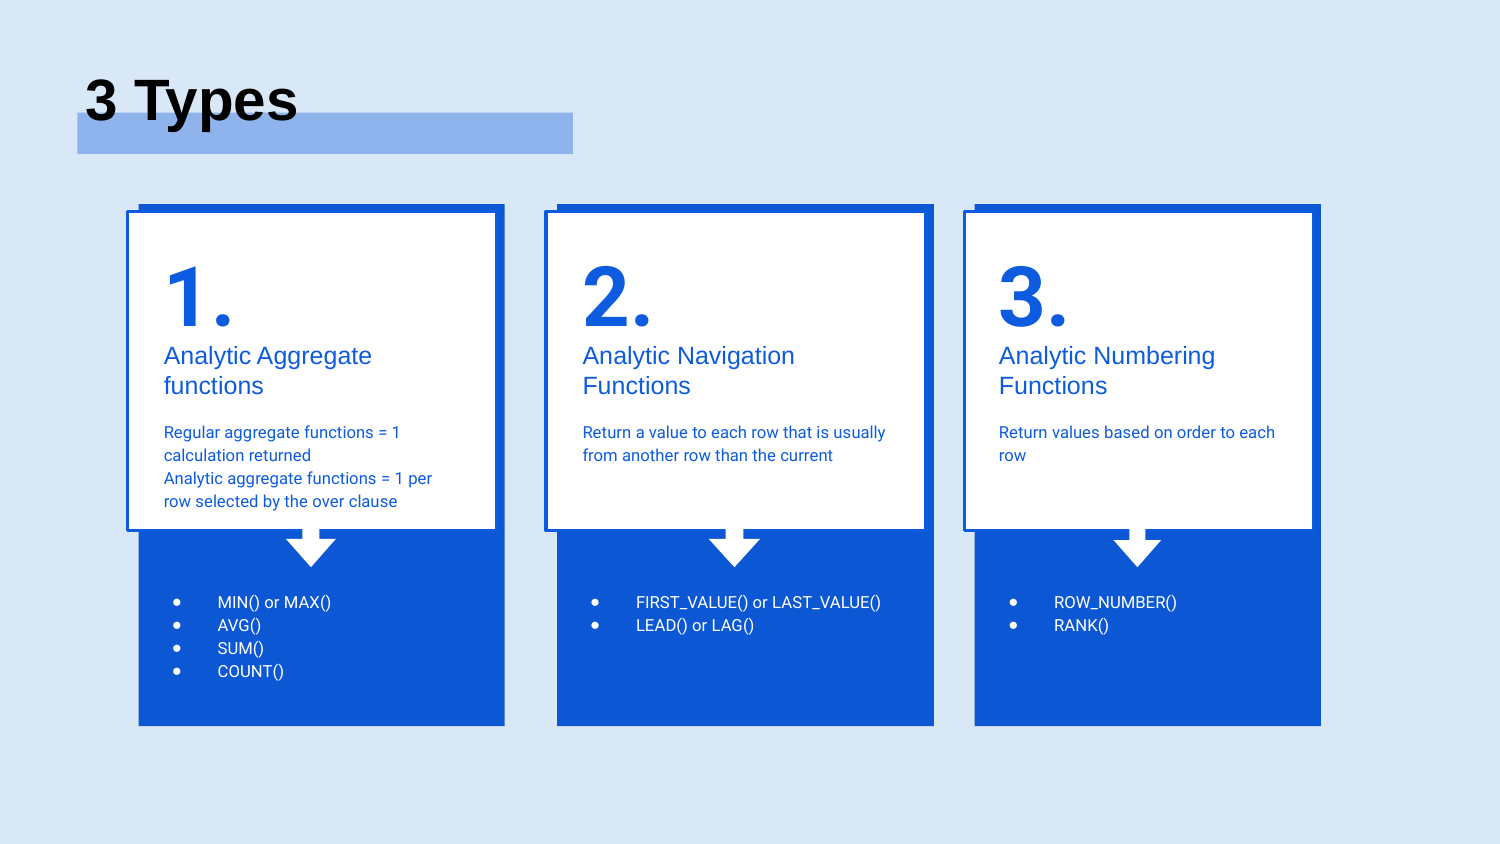

# 3 Types

1.
Analytic Aggregate functions
Regular aggregate functions = 1 calculation returned
Analytic aggregate functions = 1 per row selected by the over clause

MIN() or MAX()
AVG()
SUM()
COUNT()

3.
Analytic Numbering Functions
Return values based on order to each row

ROW_NUMBER()
RANK()

2.
Analytic Navigation Functions
Return a value to each row that is usually from another row than the current

FIRST_VALUE() or LAST_VALUE()
LEAD() or LAG()